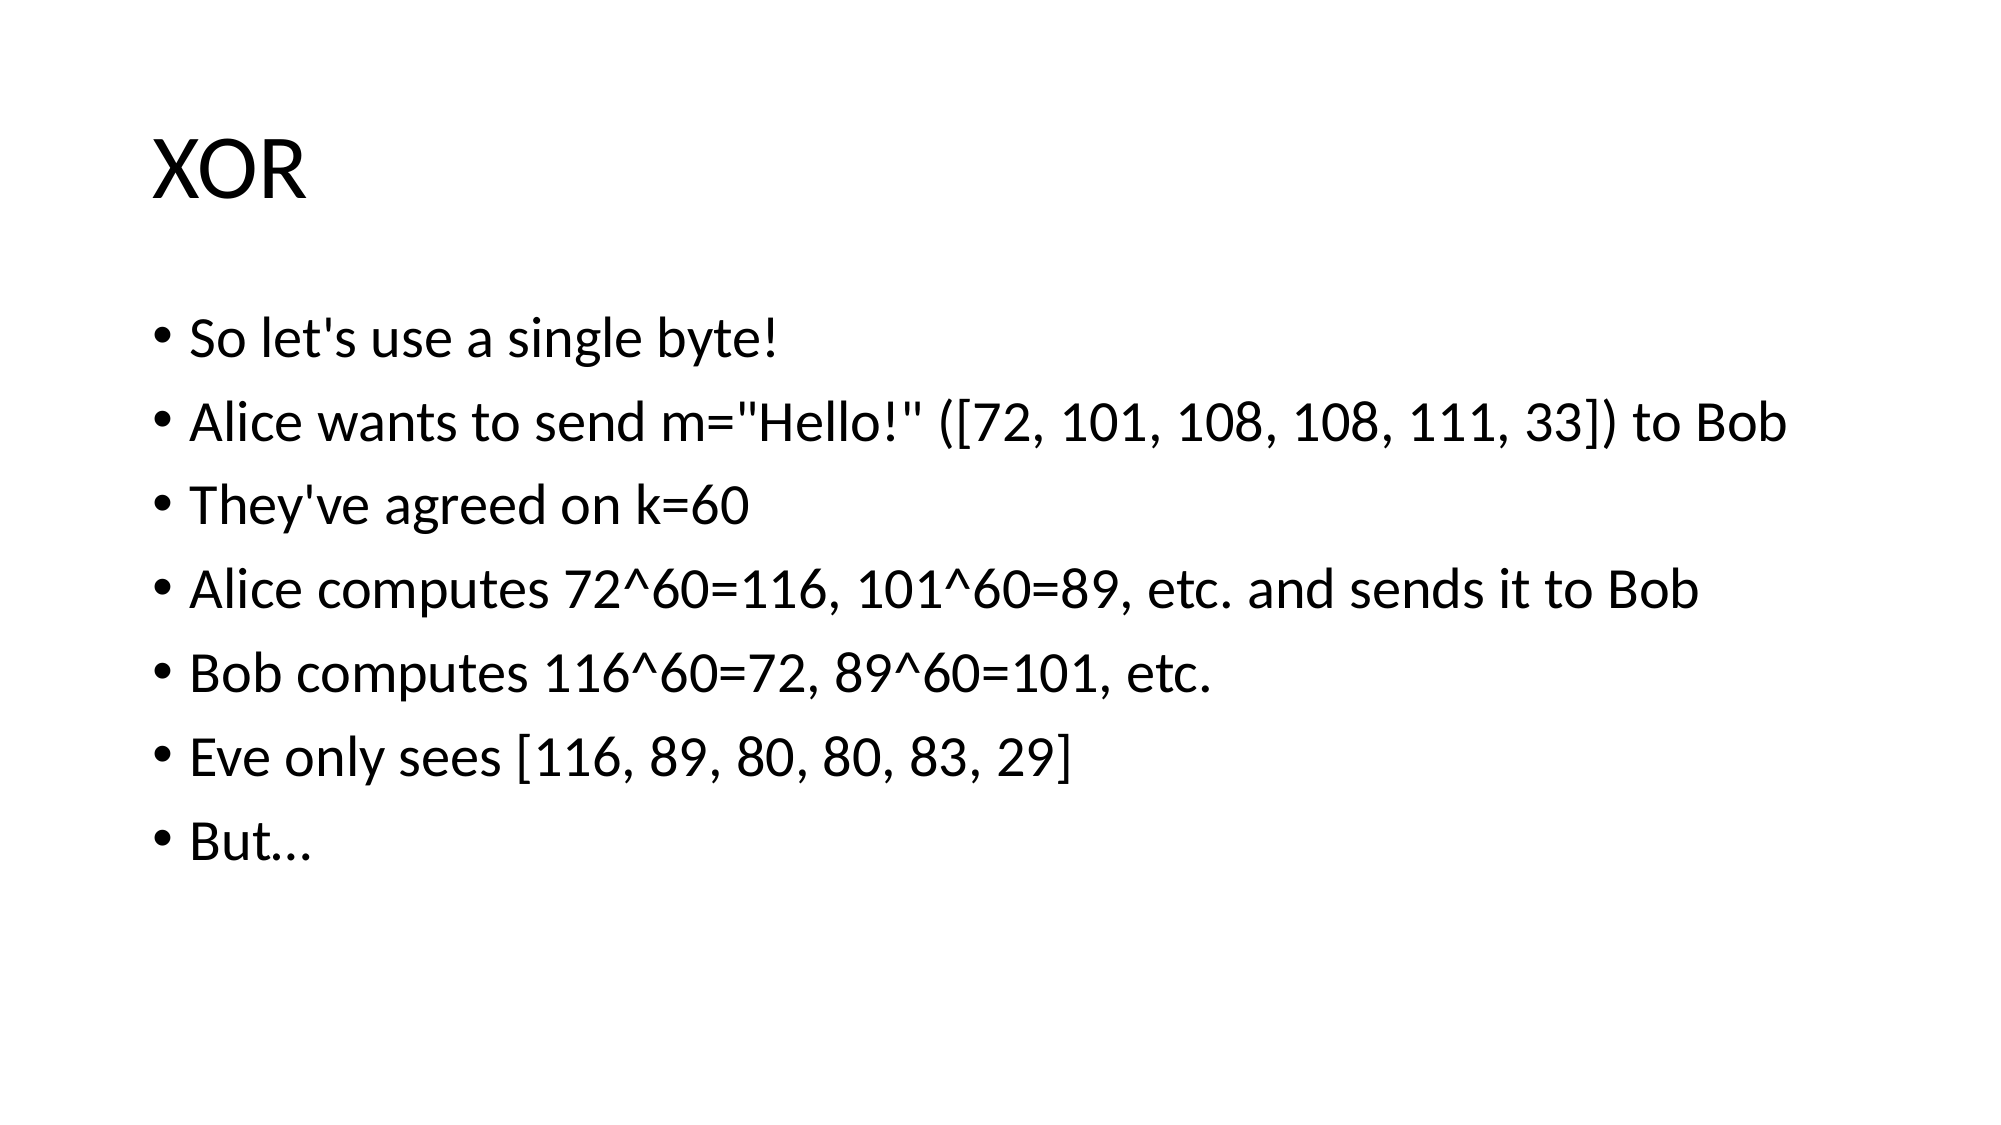

# XOR
So let's use a single byte!
Alice wants to send m="Hello!" ([72, 101, 108, 108, 111, 33]) to Bob
They've agreed on k=60
Alice computes 72^60=116, 101^60=89, etc. and sends it to Bob
Bob computes 116^60=72, 89^60=101, etc.
Eve only sees [116, 89, 80, 80, 83, 29]
But…